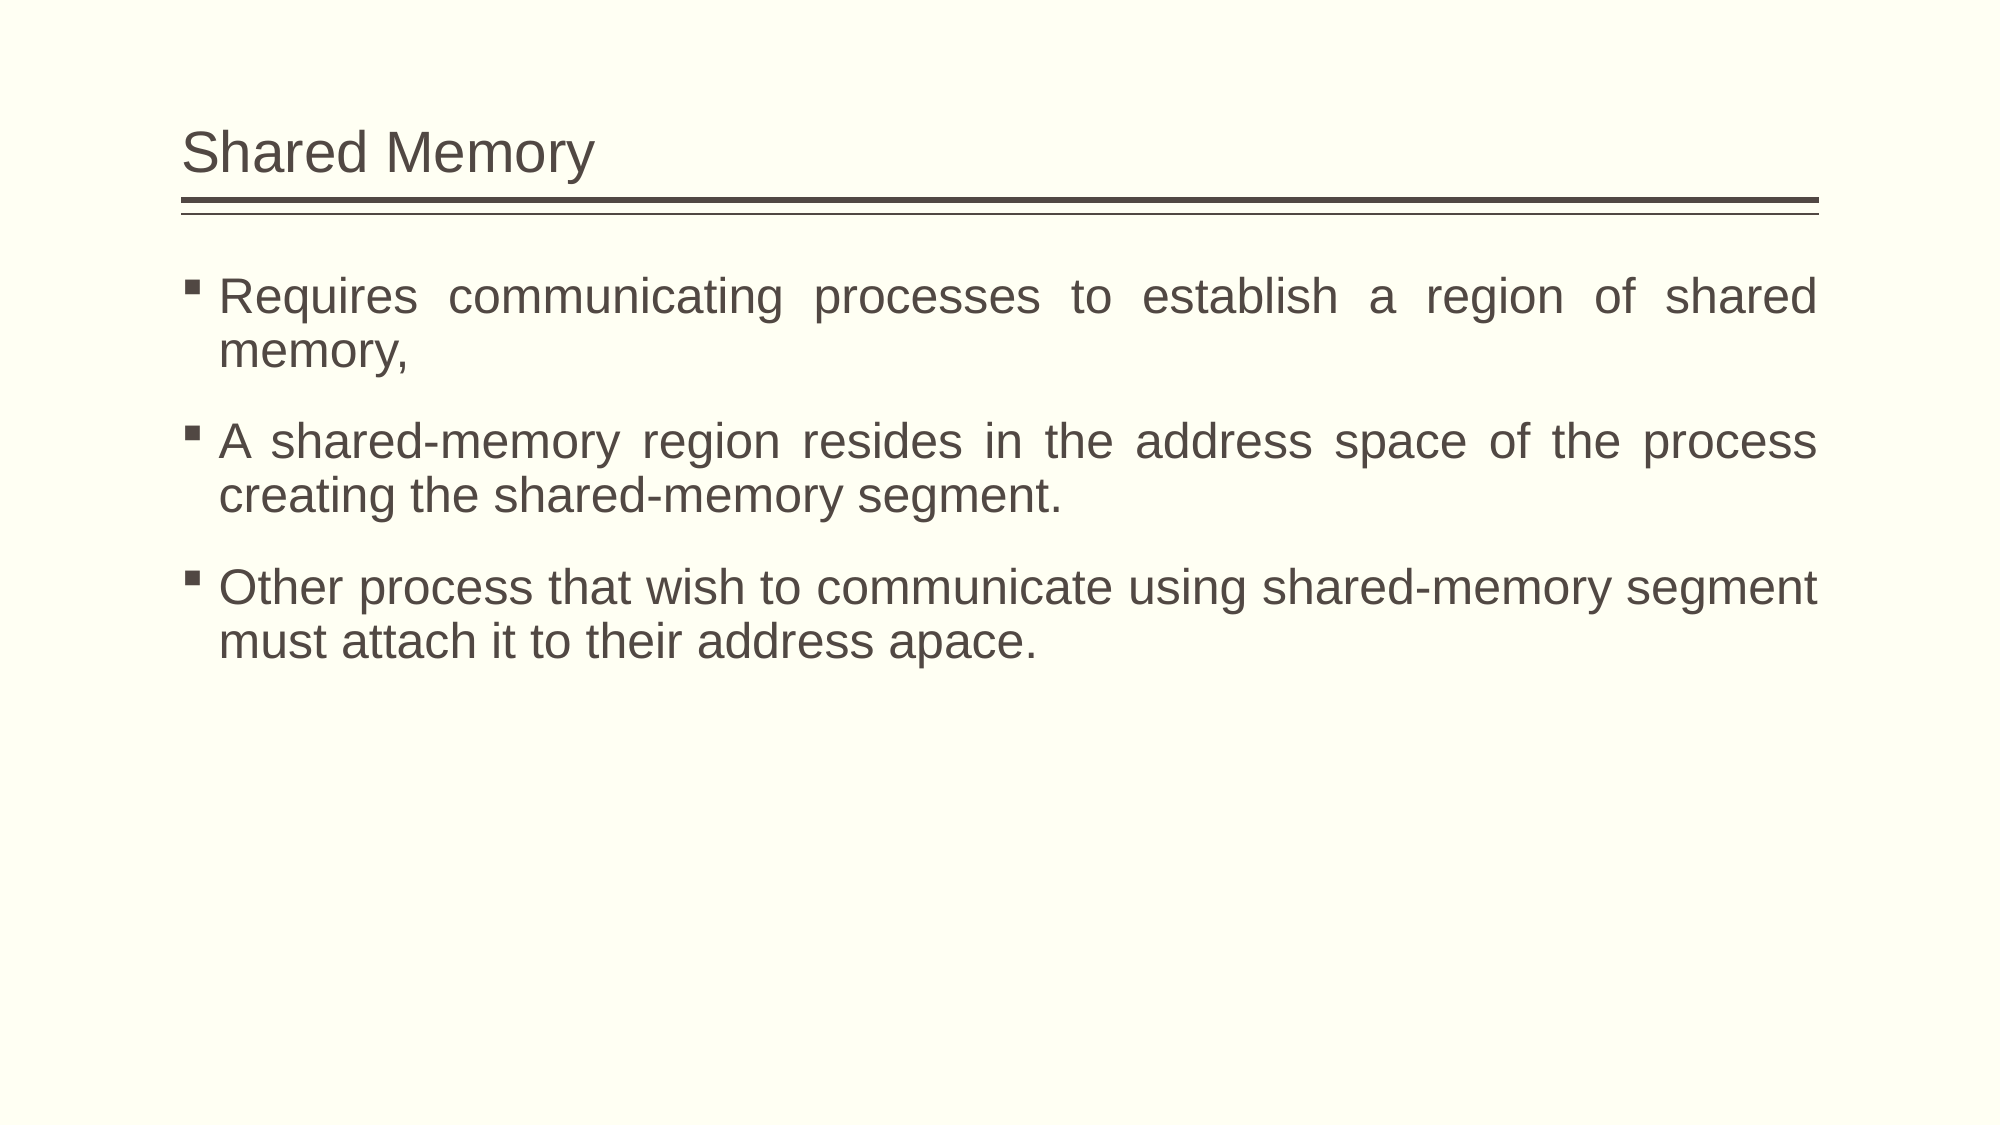

# Shared Memory
Requires communicating processes to establish a region of shared memory,
A shared-memory region resides in the address space of the process creating the shared-memory segment.
Other process that wish to communicate using shared-memory segment must attach it to their address apace.